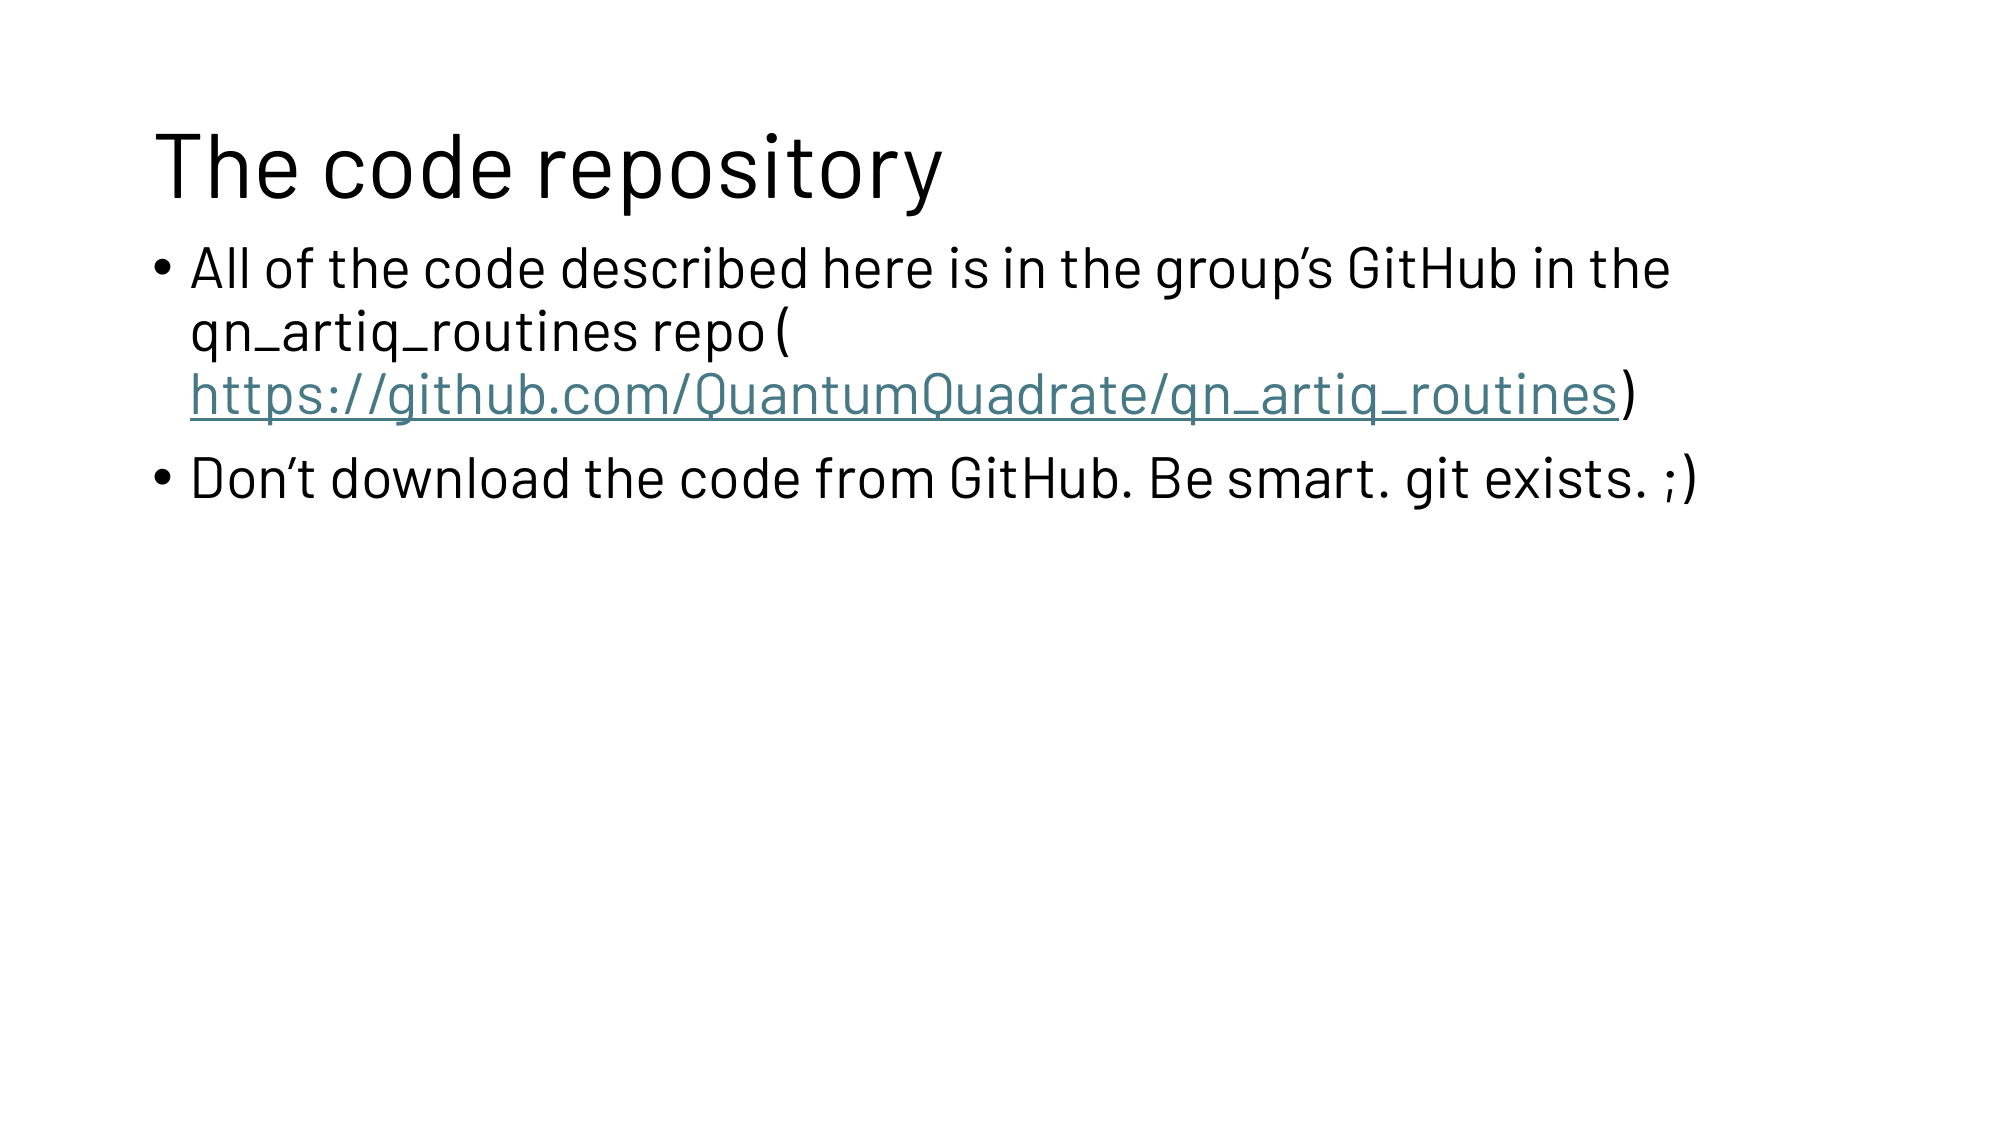

# The code repository
All of the code described here is in the group’s GitHub in the  qn_artiq_routines repo (https://github.com/QuantumQuadrate/qn_artiq_routines)
Don’t download the code from GitHub. Be smart. git exists. ;)